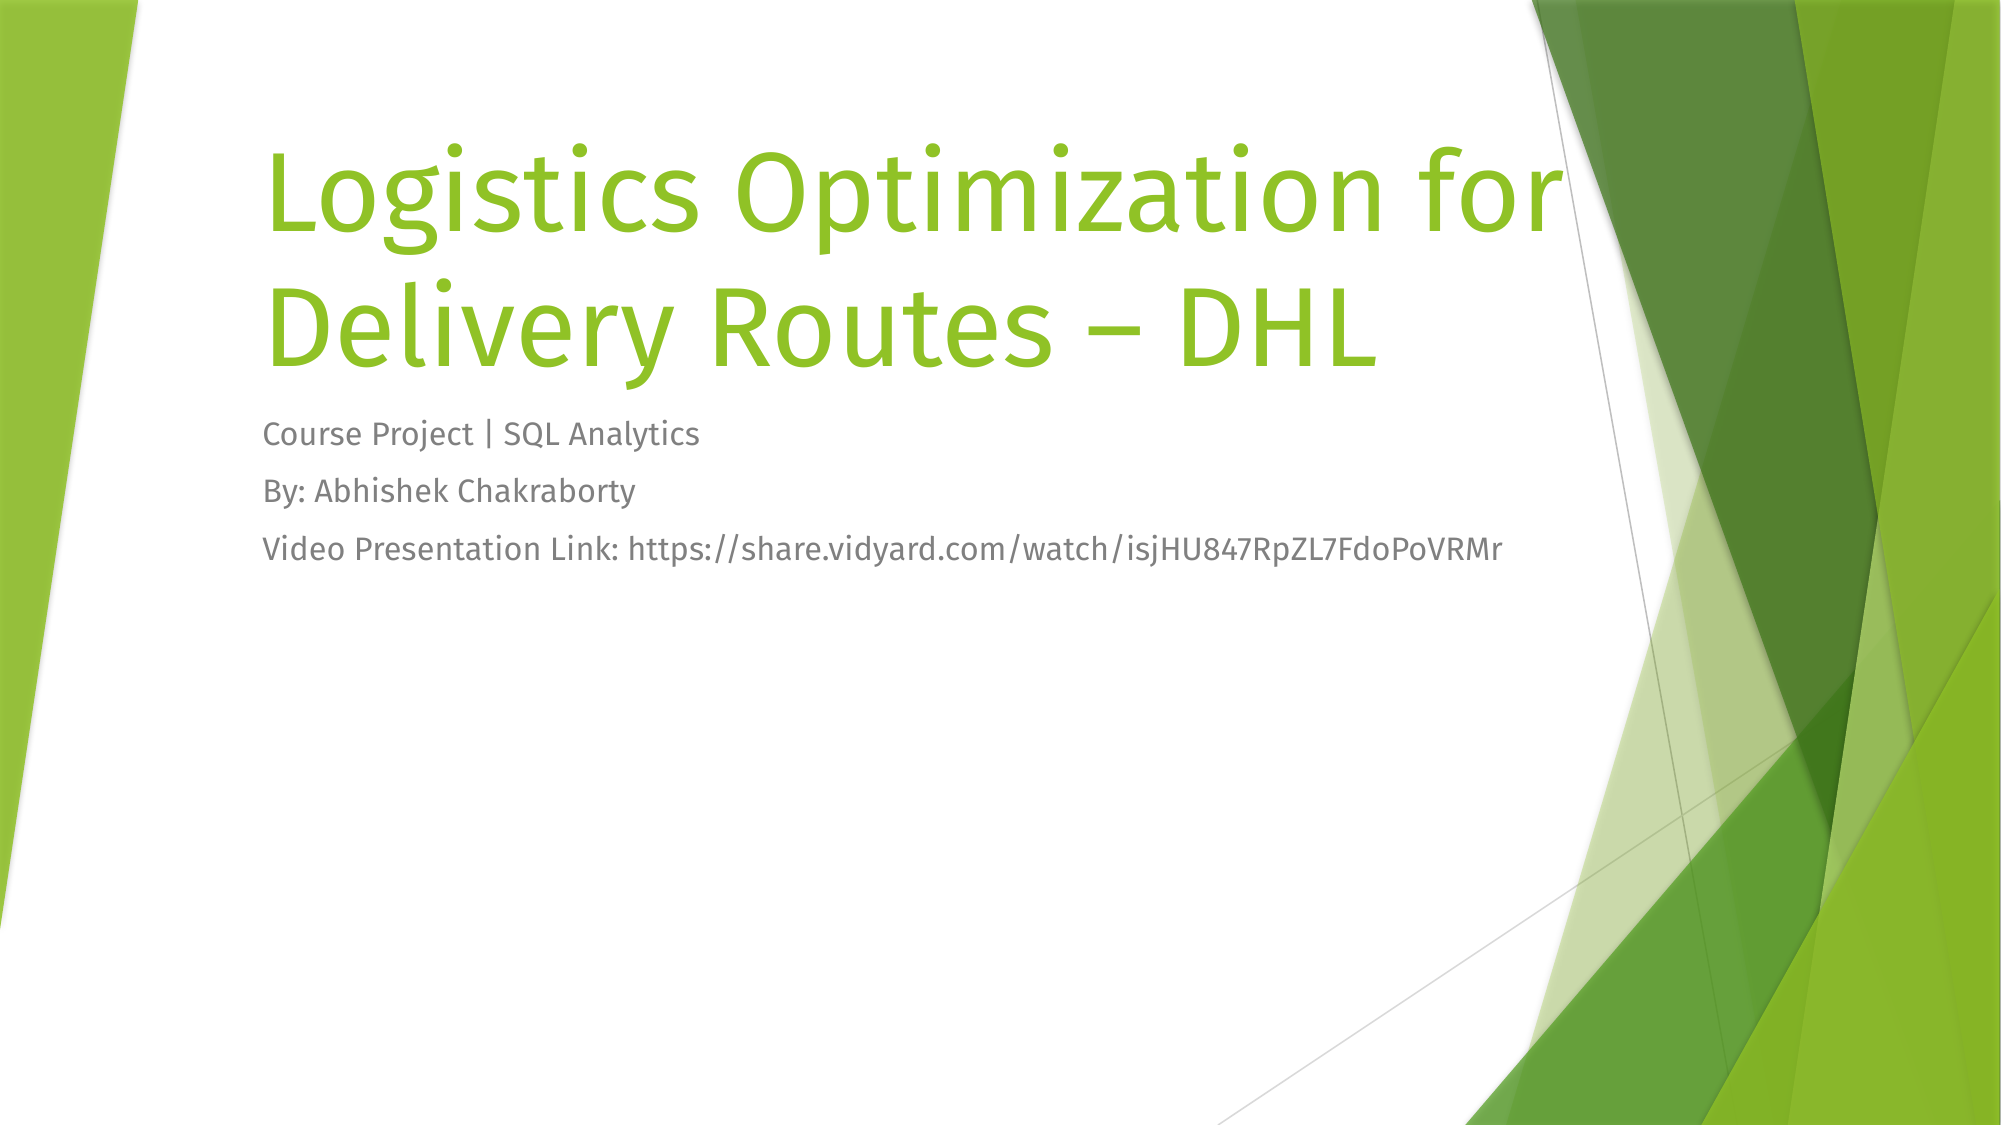

# Logistics Optimization for Delivery Routes – DHL
Course Project | SQL Analytics
By: Abhishek Chakraborty
Video Presentation Link: https://share.vidyard.com/watch/isjHU847RpZL7FdoPoVRMr